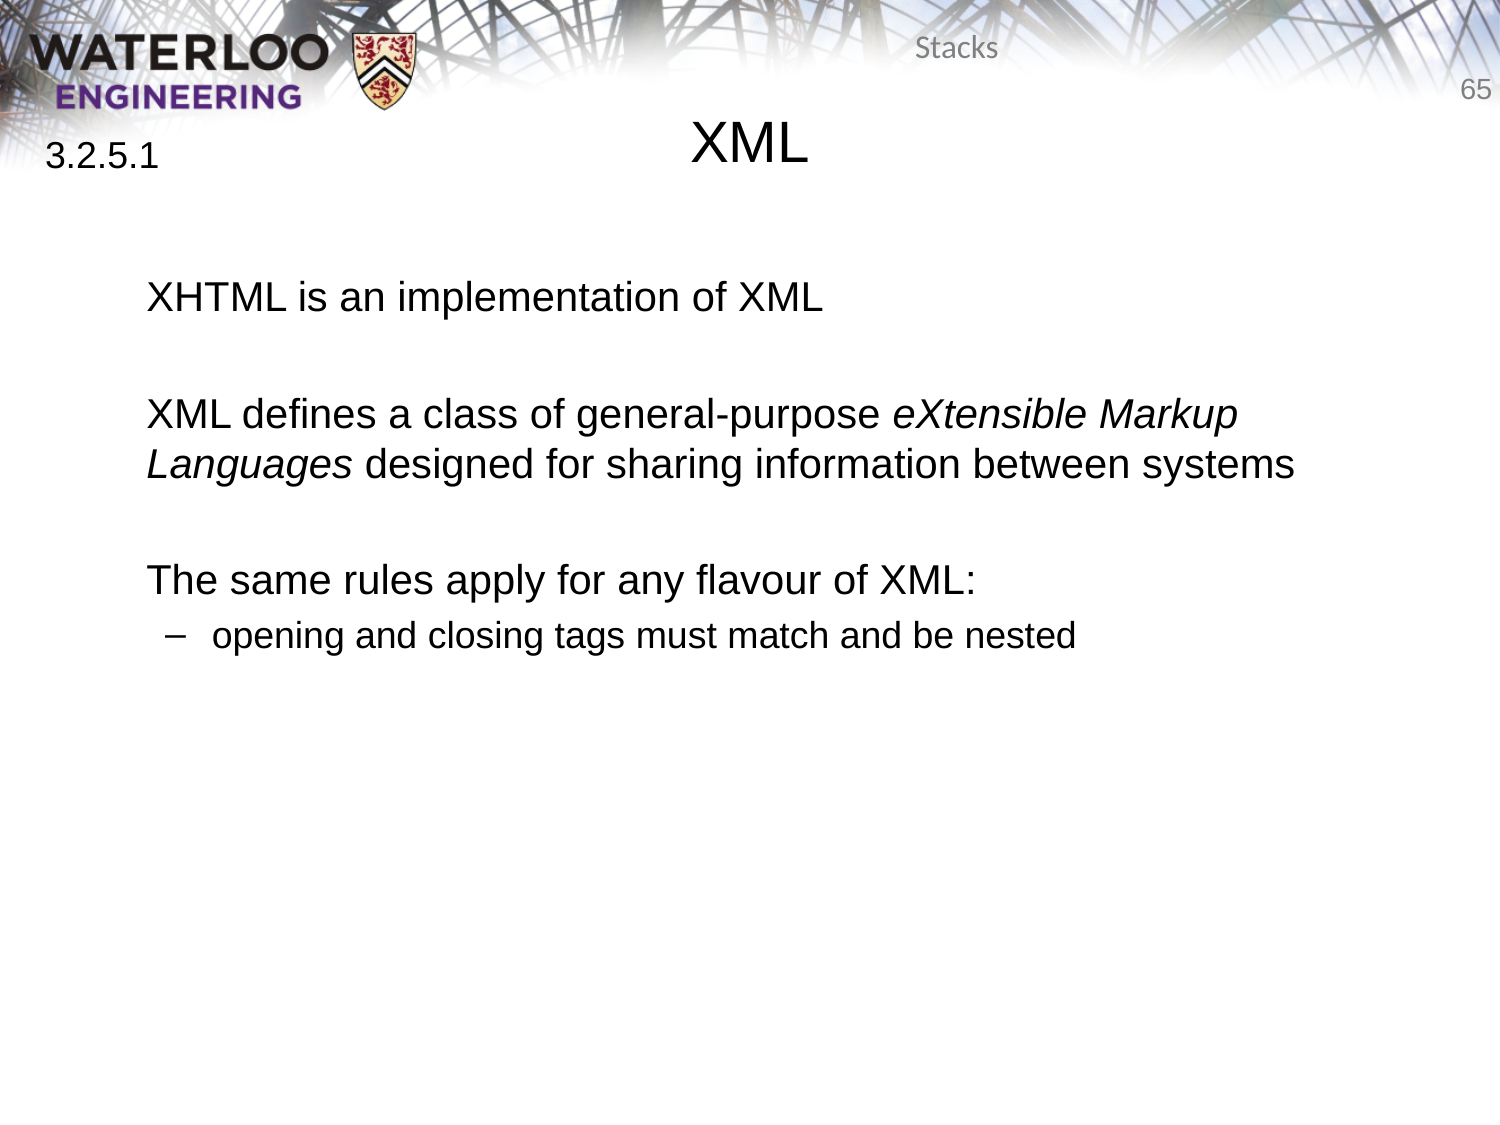

# XML
3.2.5.1
	XHTML is an implementation of XML

	XML defines a class of general-purpose eXtensible Markup Languages designed for sharing information between systems

	The same rules apply for any flavour of XML:
opening and closing tags must match and be nested